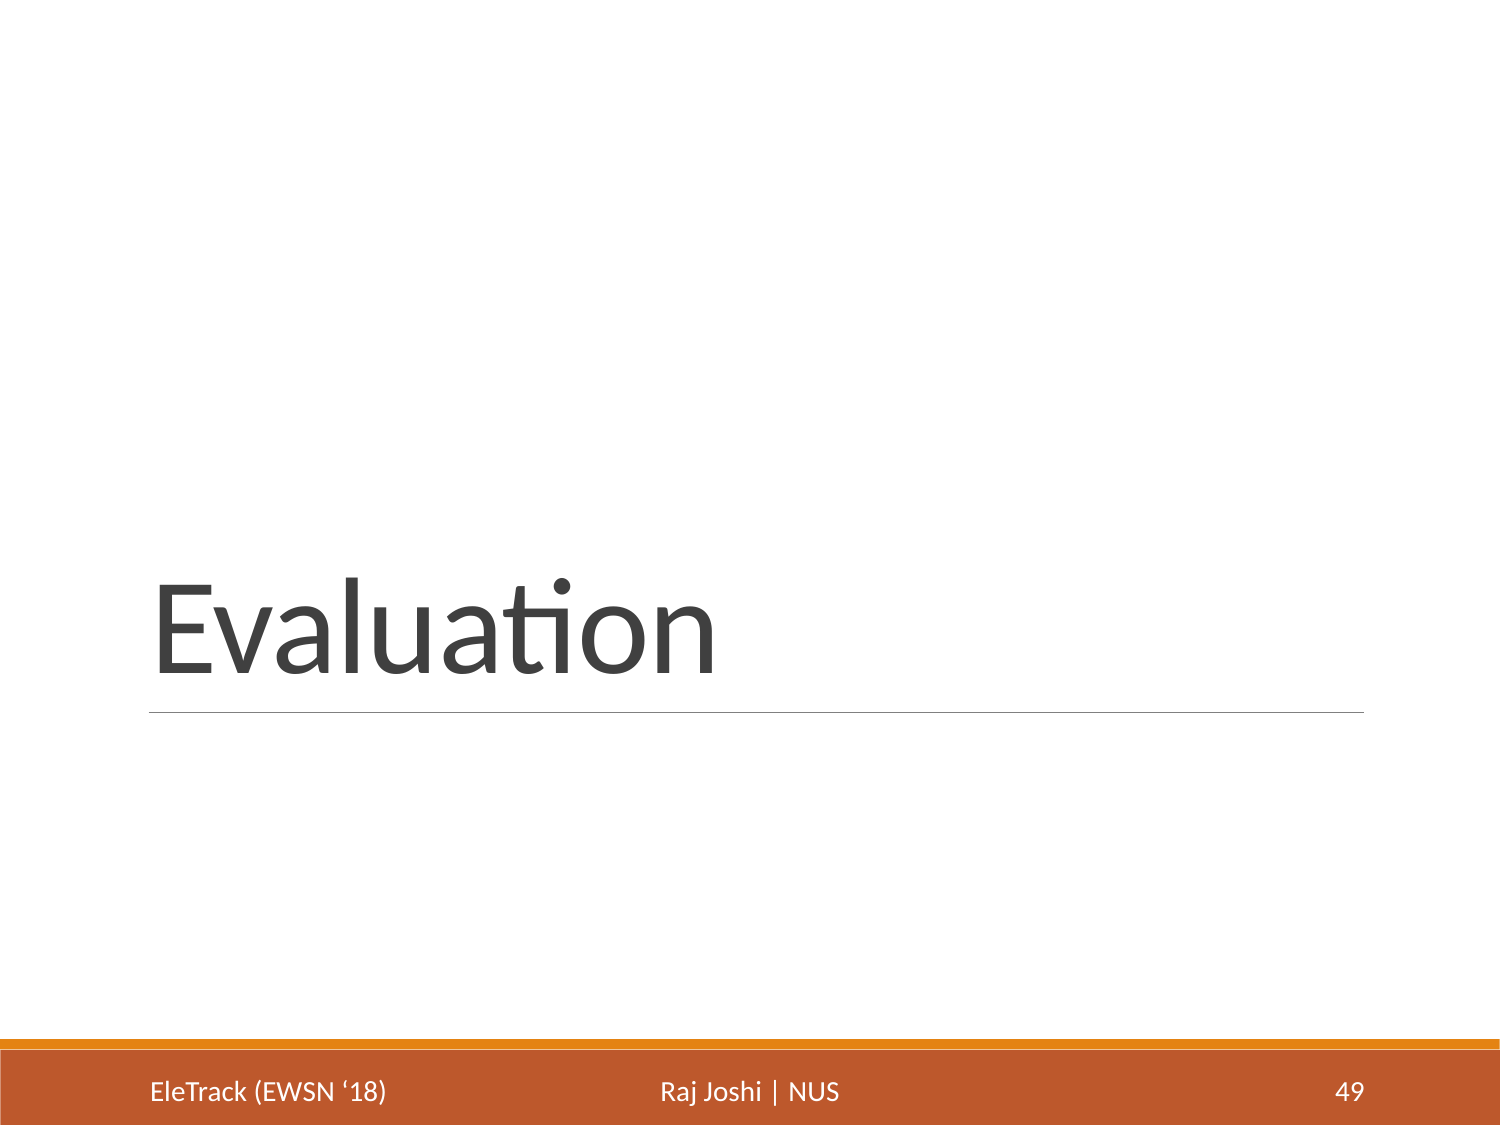

# Evaluation
EleTrack (EWSN ‘18)
Raj Joshi | NUS
49